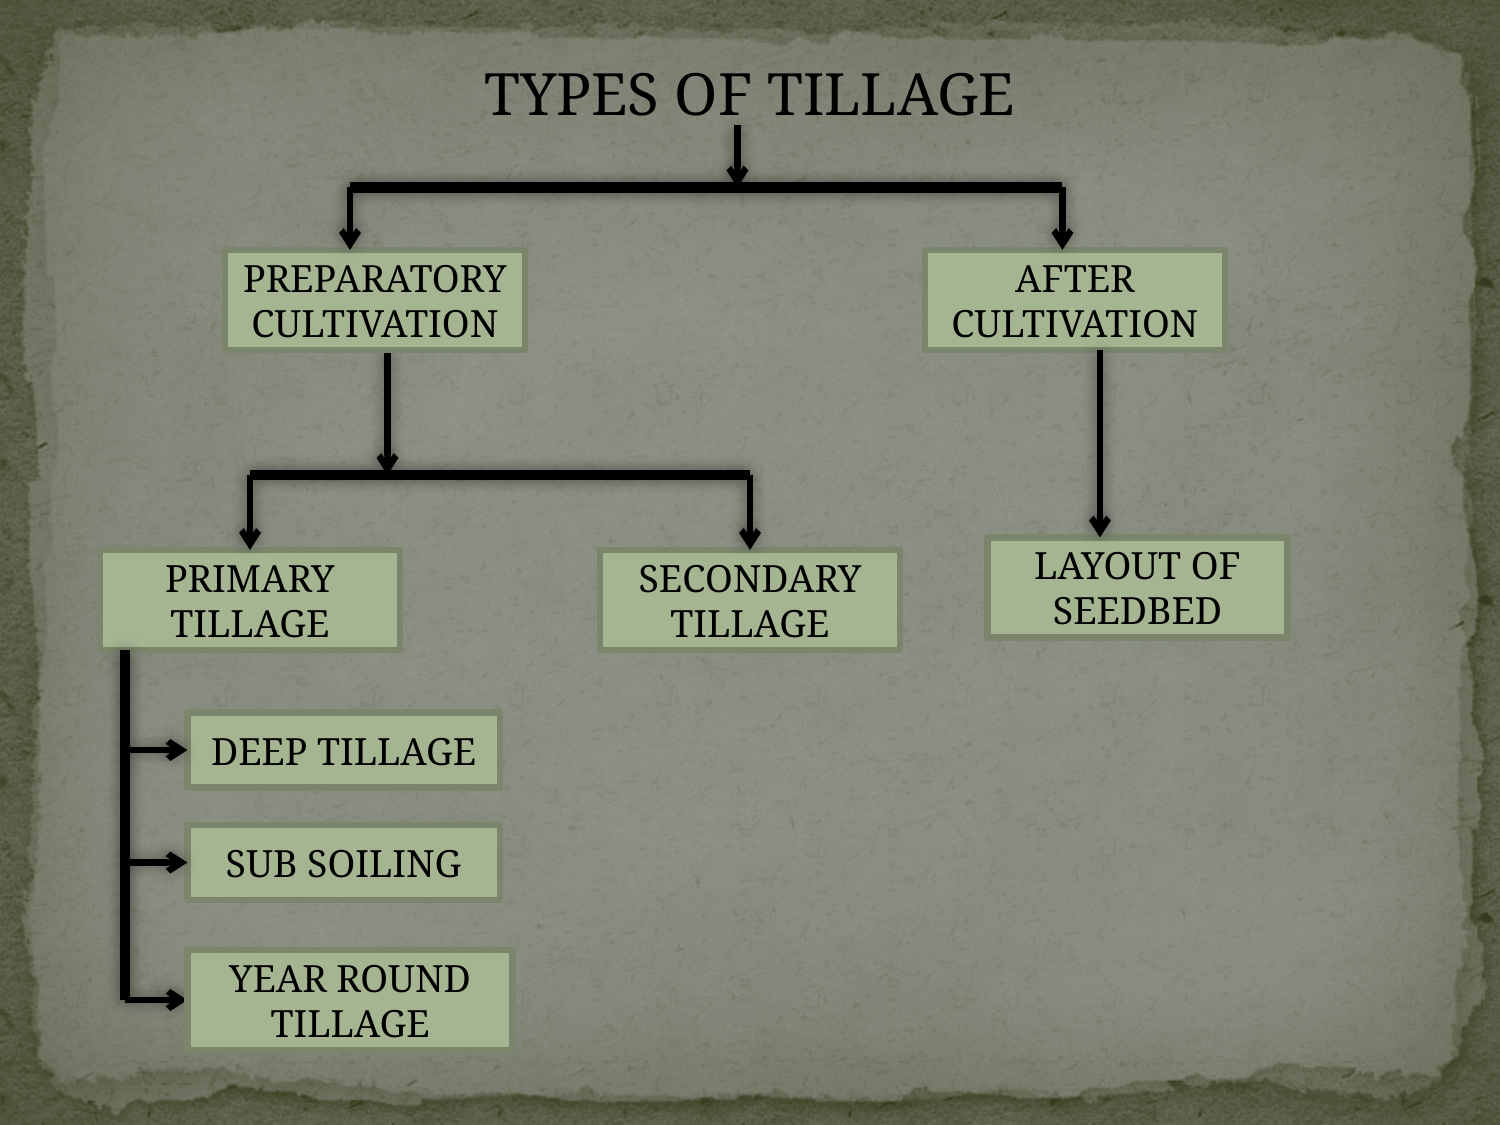

TYPES OF TILLAGE
PREPARATORY CULTIVATION
AFTER CULTIVATION
LAYOUT OF SEEDBED
PRIMARY TILLAGE
SECONDARY TILLAGE
DEEP TILLAGE
SUB SOILING
YEAR ROUND TILLAGE